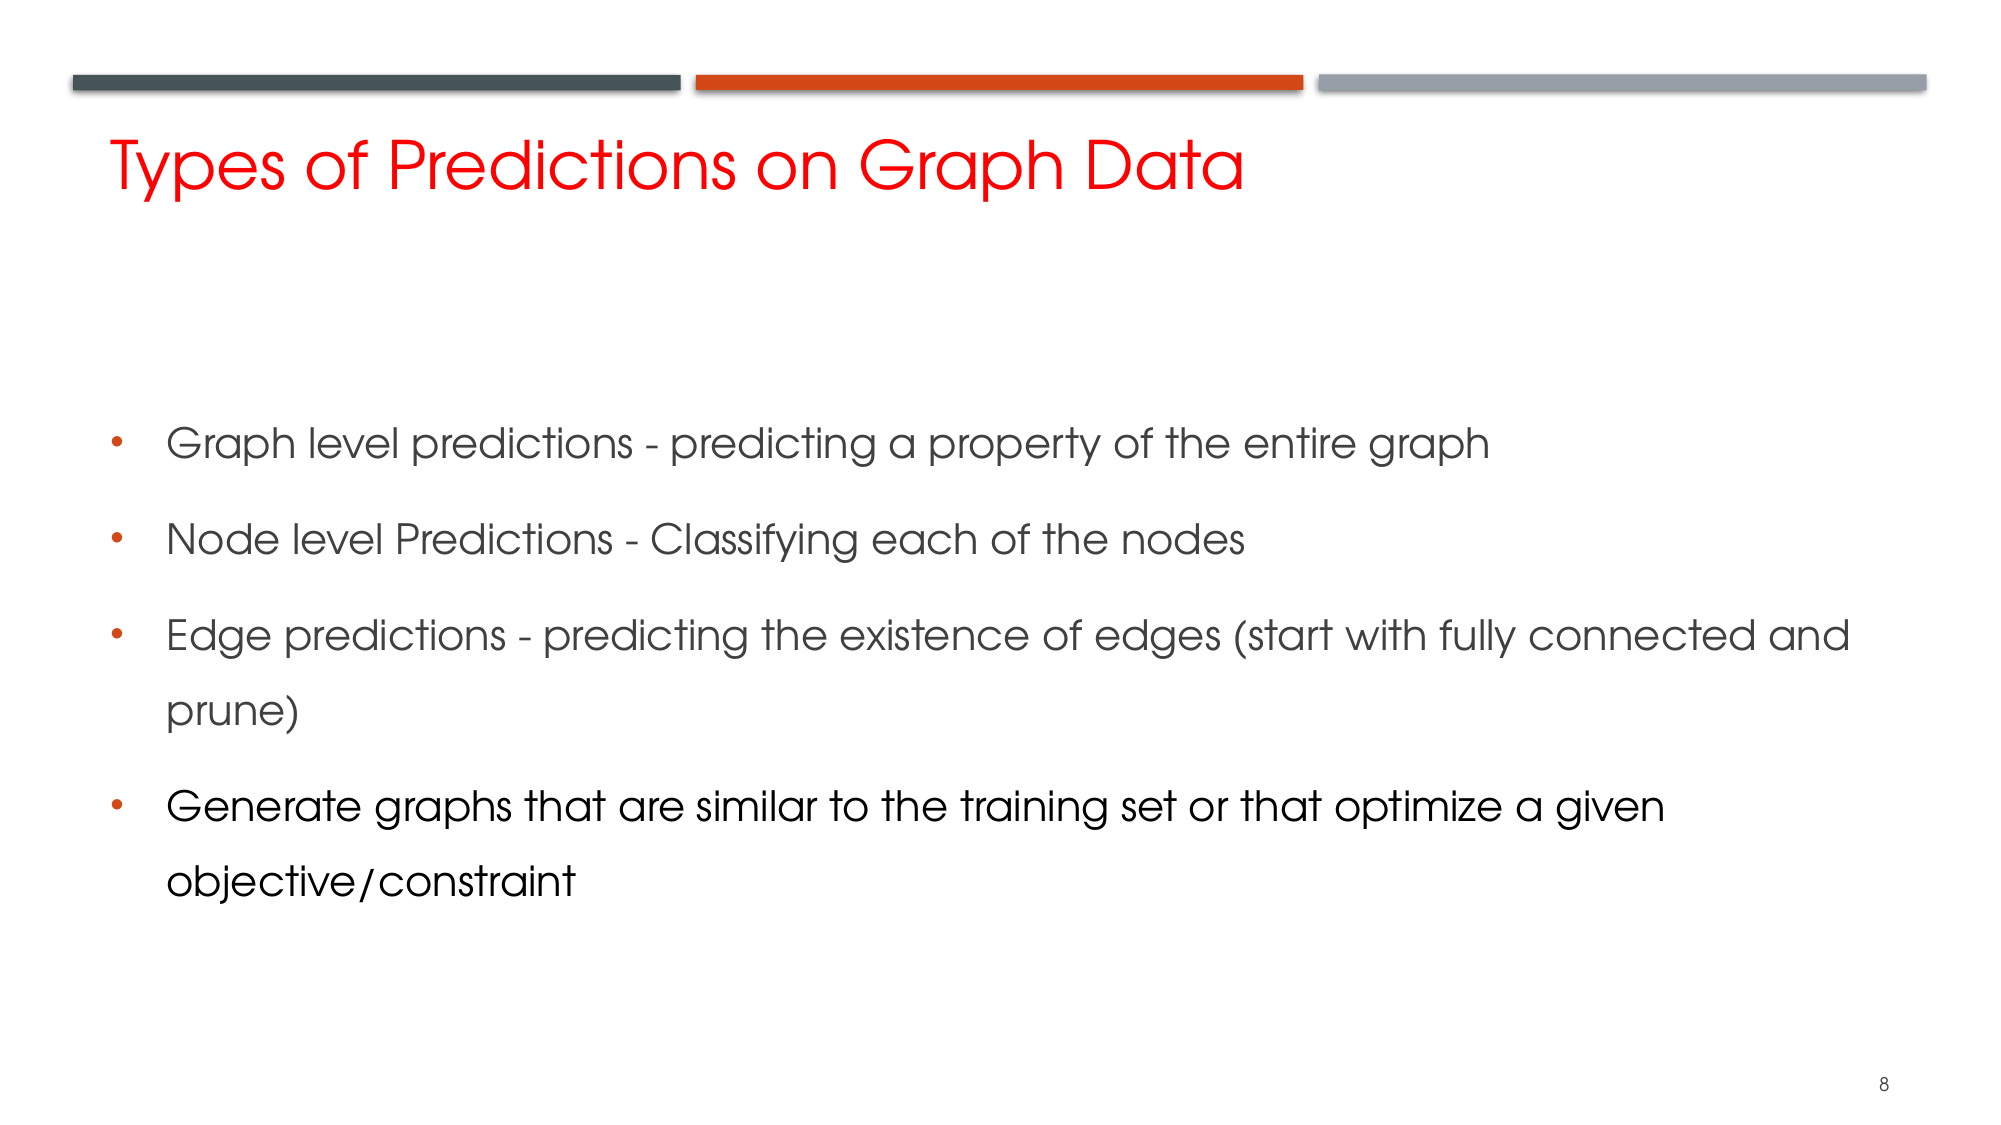

# Types of Predictions on Graph Data
Graph level predictions - predicting a property of the entire graph
Node level Predictions - Classifying each of the nodes
Edge predictions - predicting the existence of edges (start with fully connected and prune)
Generate graphs that are similar to the training set or that optimize a given objective/constraint

8